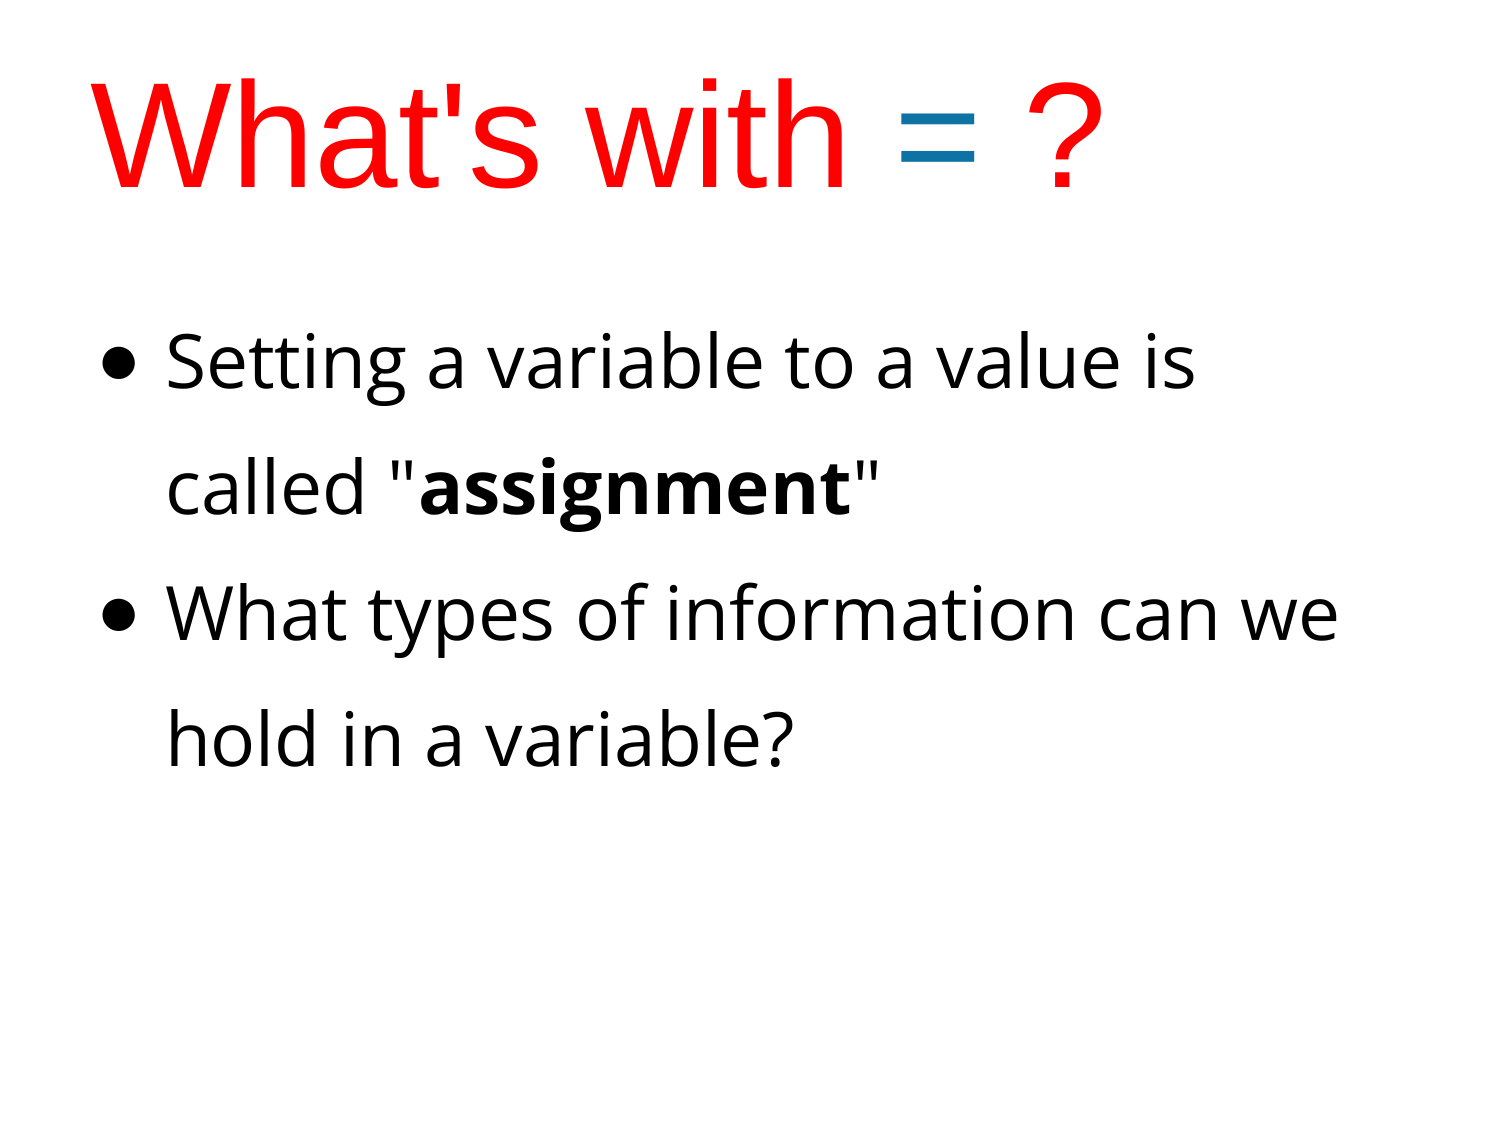

# What's with = ?
Setting a variable to a value is called "assignment"
What types of information can we hold in a variable?